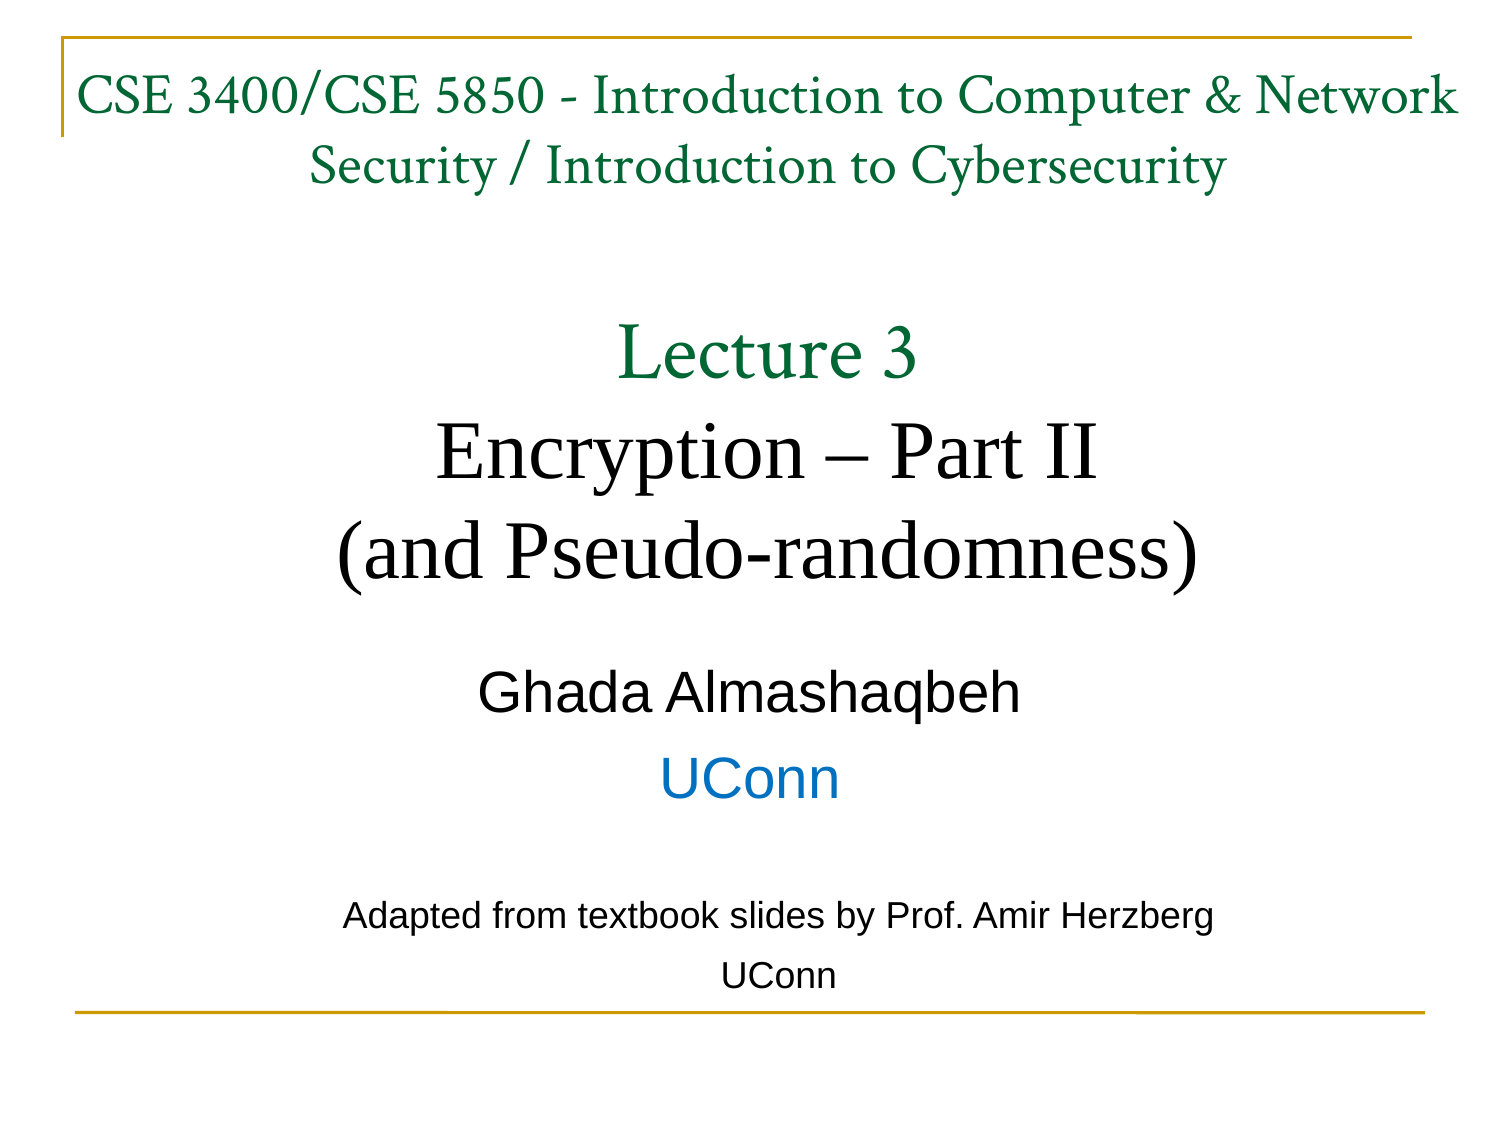

# CSE 3400/CSE 5850 - Introduction to Computer & Network Security / Introduction to Cybersecurity Lecture 3 Encryption – Part II (and Pseudo-randomness)
Ghada Almashaqbeh
UConn

Adapted from textbook slides by Prof. Amir Herzberg
UConn